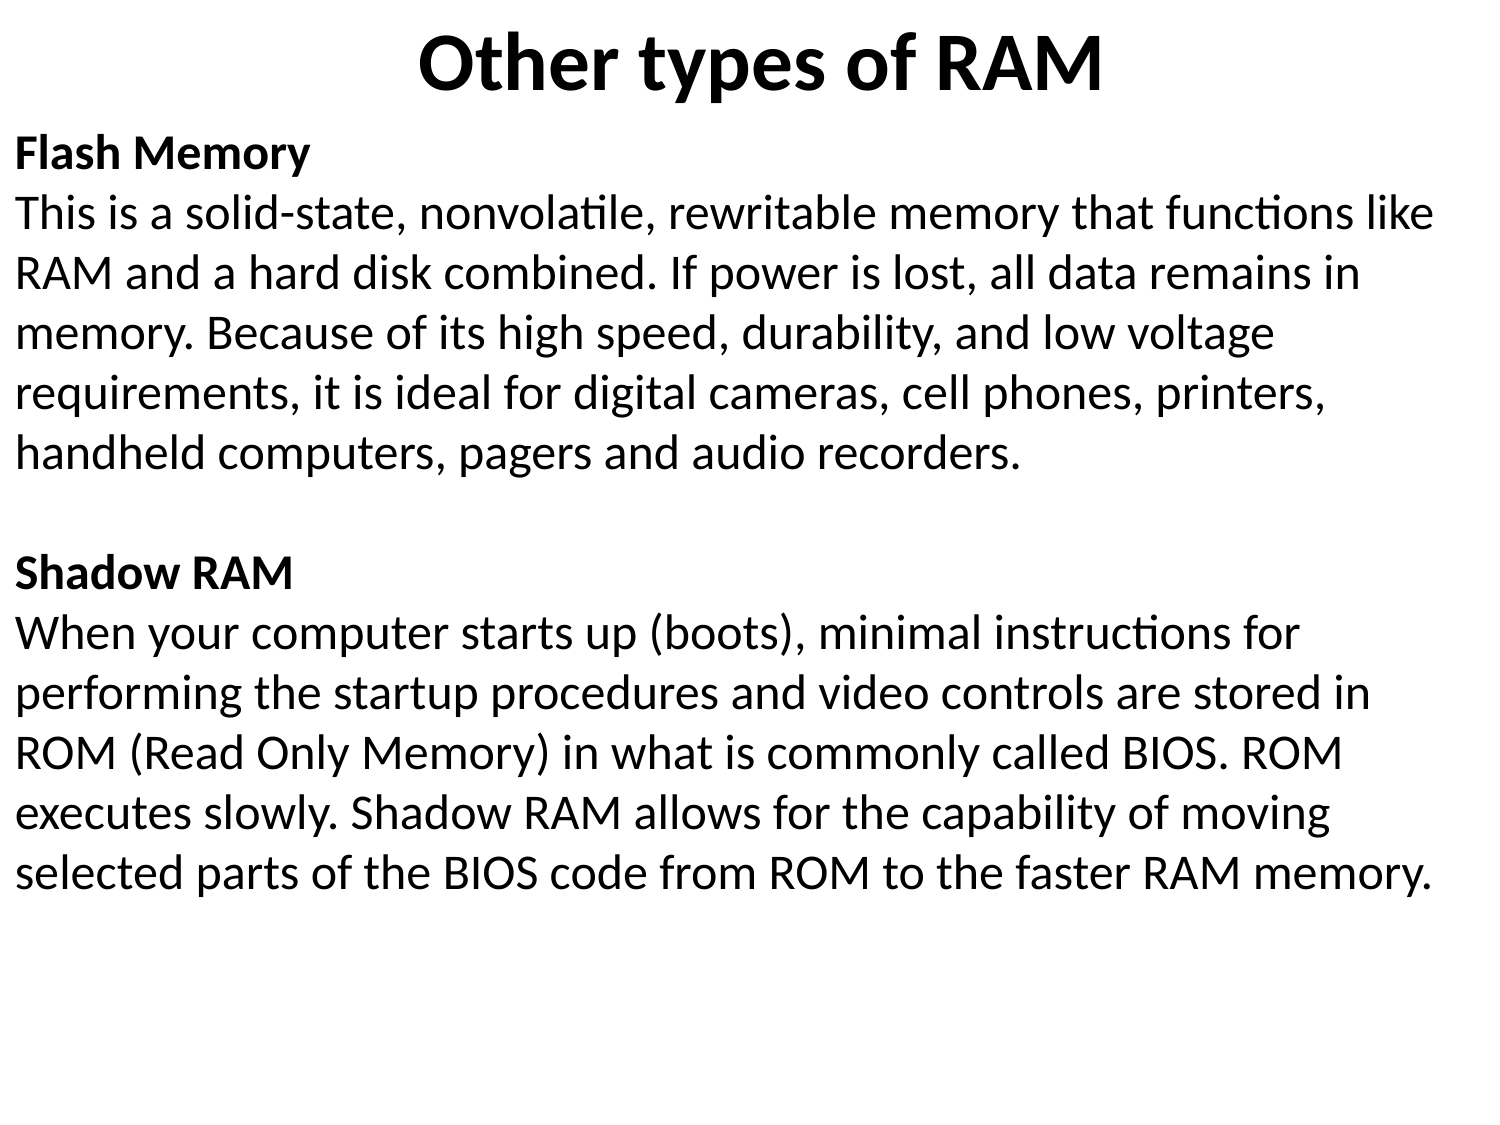

Other types of RAM
Flash Memory
This is a solid-state, nonvolatile, rewritable memory that functions like RAM and a hard disk combined. If power is lost, all data remains in memory. Because of its high speed, durability, and low voltage requirements, it is ideal for digital cameras, cell phones, printers, handheld computers, pagers and audio recorders.
Shadow RAM
When your computer starts up (boots), minimal instructions for performing the startup procedures and video controls are stored in ROM (Read Only Memory) in what is commonly called BIOS. ROM executes slowly. Shadow RAM allows for the capability of moving selected parts of the BIOS code from ROM to the faster RAM memory.